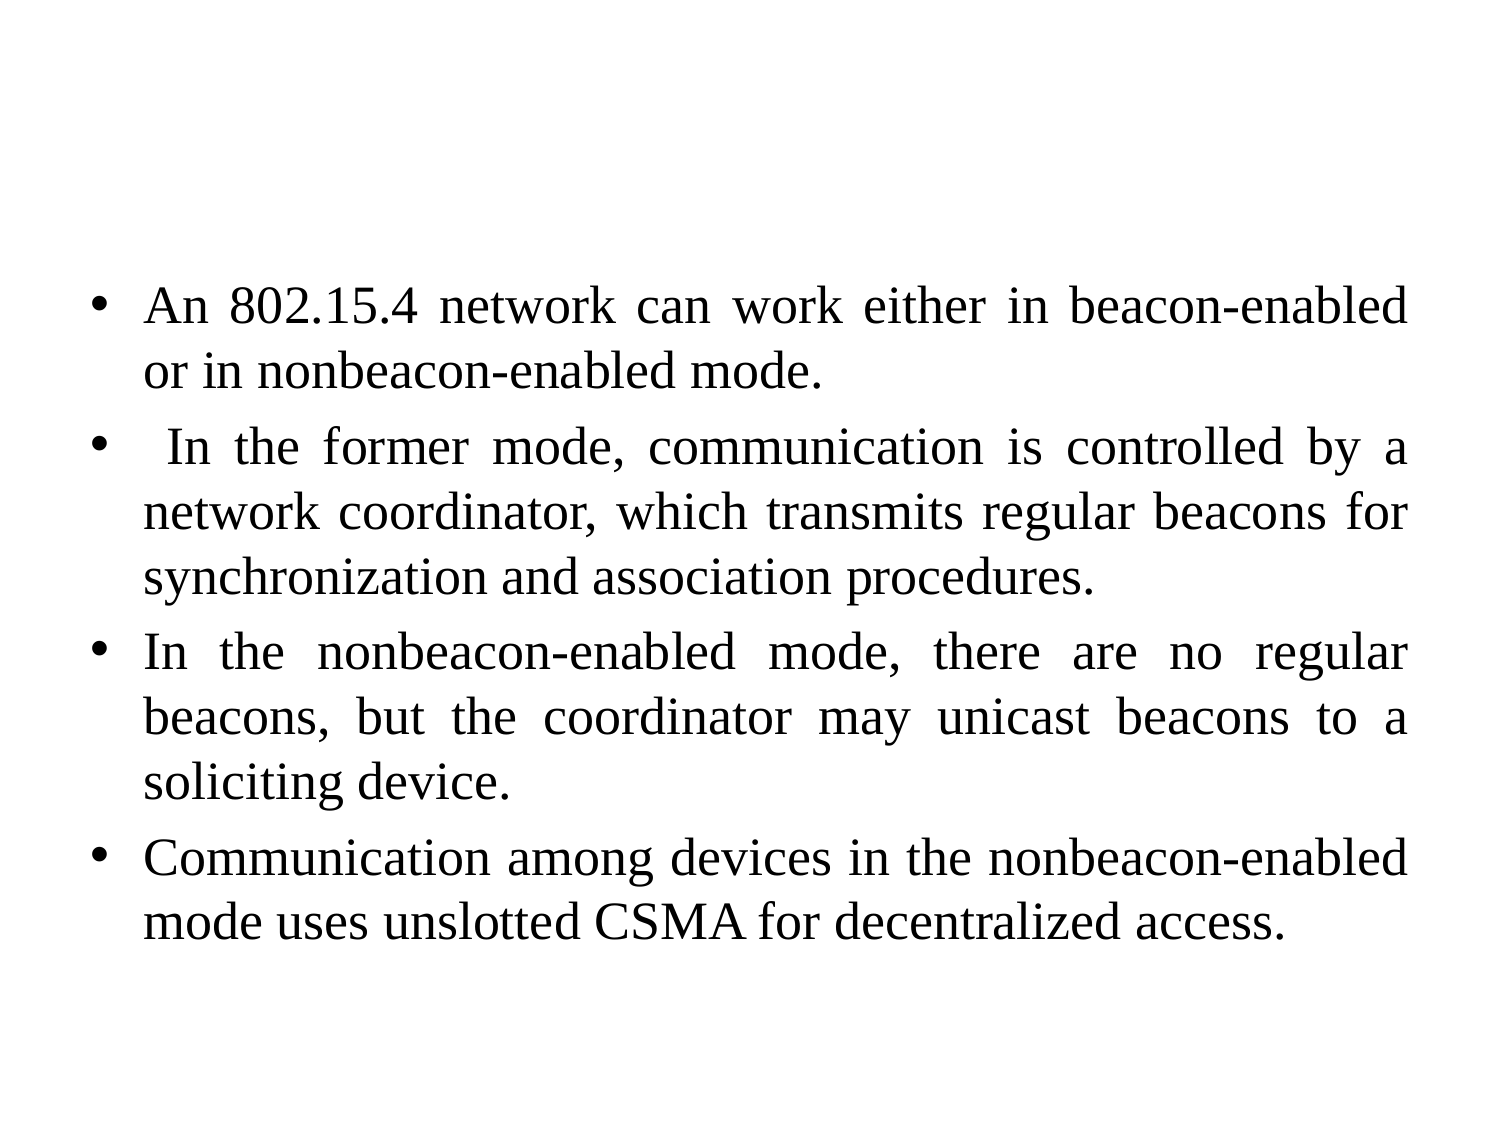

#
An 802.15.4 network can work either in beacon-enabled or in nonbeacon-enabled mode.
 In the former mode, communication is controlled by a network coordinator, which transmits regular beacons for synchronization and association procedures.
In the nonbeacon-enabled mode, there are no regular beacons, but the coordinator may unicast beacons to a soliciting device.
Communication among devices in the nonbeacon-enabled mode uses unslotted CSMA for decentralized access.